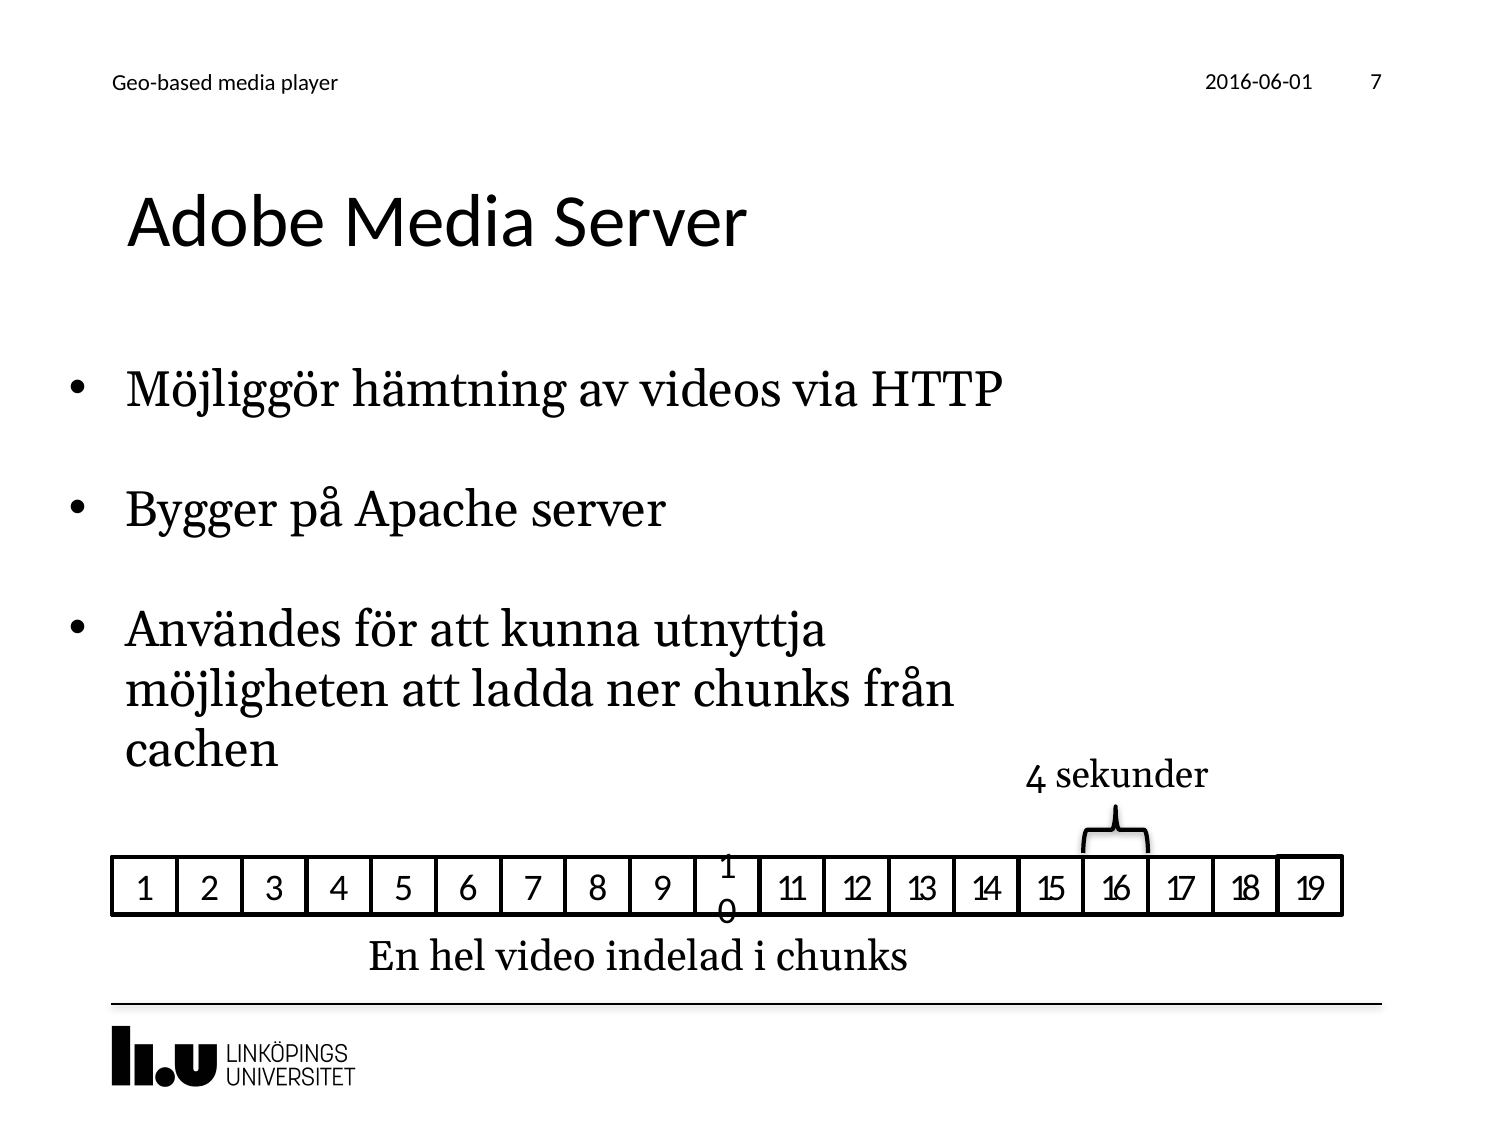

2016-06-01
Geo-based media player
7
# Adobe Media Server
Möjliggör hämtning av videos via HTTP

Bygger på Apache server

Användes för att kunna utnyttja möjligheten att ladda ner chunks från cachen

4 sekunder

19

1
2
3
4
5
6
7
8
9
10
11
12
13
14
15
16
17
18
En hel video indelad i chunks